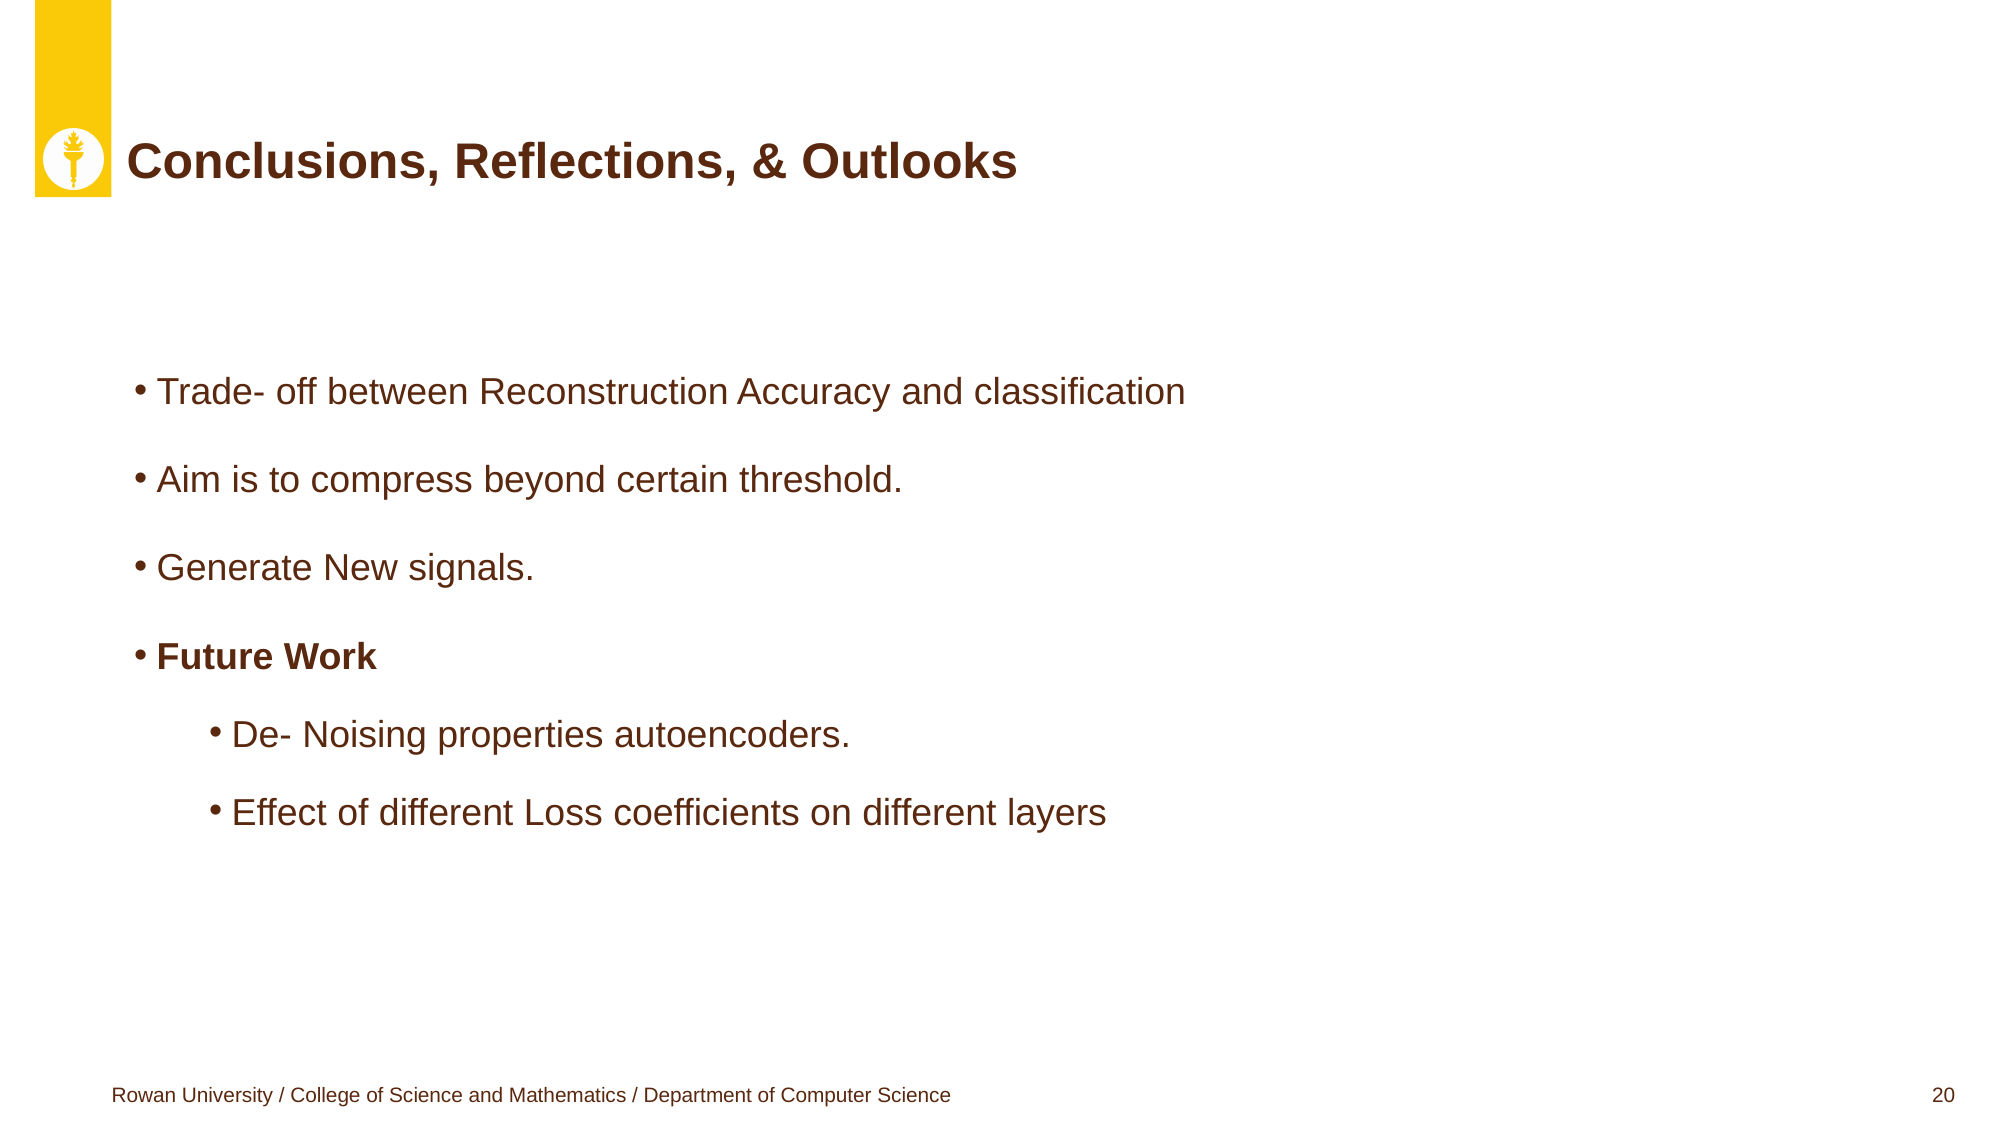

# Conclusions, Reflections, & Outlooks
Trade- off between Reconstruction Accuracy and classification
Aim is to compress beyond certain threshold.
Generate New signals.
Future Work
De- Noising properties autoencoders.
Effect of different Loss coefficients on different layers
Rowan University / College of Science and Mathematics / Department of Computer Science
20